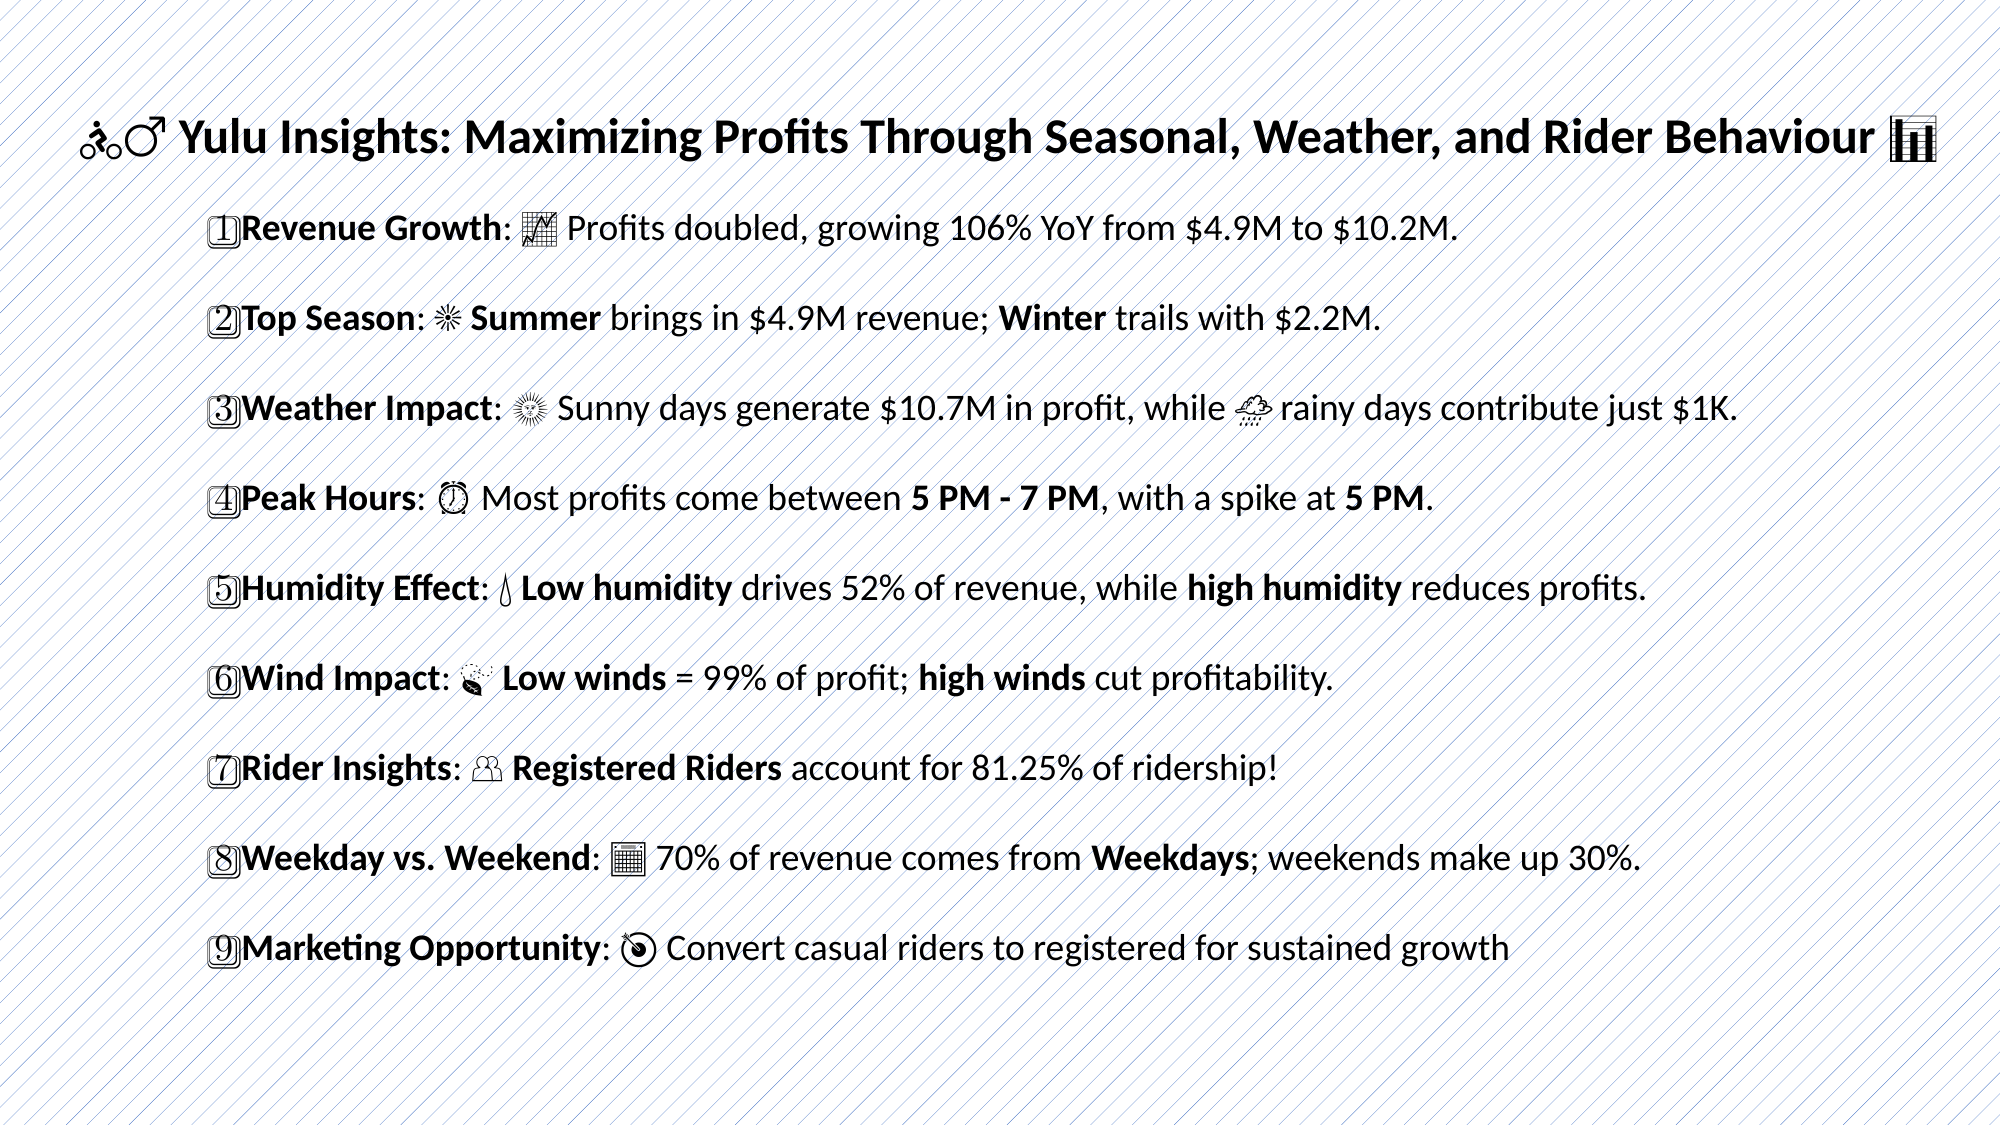

🚴‍♂️ Yulu Insights: Maximizing Profits Through Seasonal, Weather, and Rider Behaviour 📊

1️⃣ Revenue Growth: 📈 Profits doubled, growing 106% YoY from $4.9M to $10.2M.
2️⃣ Top Season: ☀️ Summer brings in $4.9M revenue; Winter trails with $2.2M.
3️⃣ Weather Impact: 🌞 Sunny days generate $10.7M in profit, while 🌧️ rainy days contribute just $1K.
4️⃣ Peak Hours: ⏰ Most profits come between 5 PM - 7 PM, with a spike at 5 PM.
5️⃣ Humidity Effect: 💧 Low humidity drives 52% of revenue, while high humidity reduces profits.
6️⃣ Wind Impact: 🍃 Low winds = 99% of profit; high winds cut profitability.
7️⃣ Rider Insights: 👥 Registered Riders account for 81.25% of ridership!
8️⃣ Weekday vs. Weekend: 📅 70% of revenue comes from Weekdays; weekends make up 30%.
9️⃣ Marketing Opportunity: 🎯 Convert casual riders to registered for sustained growth